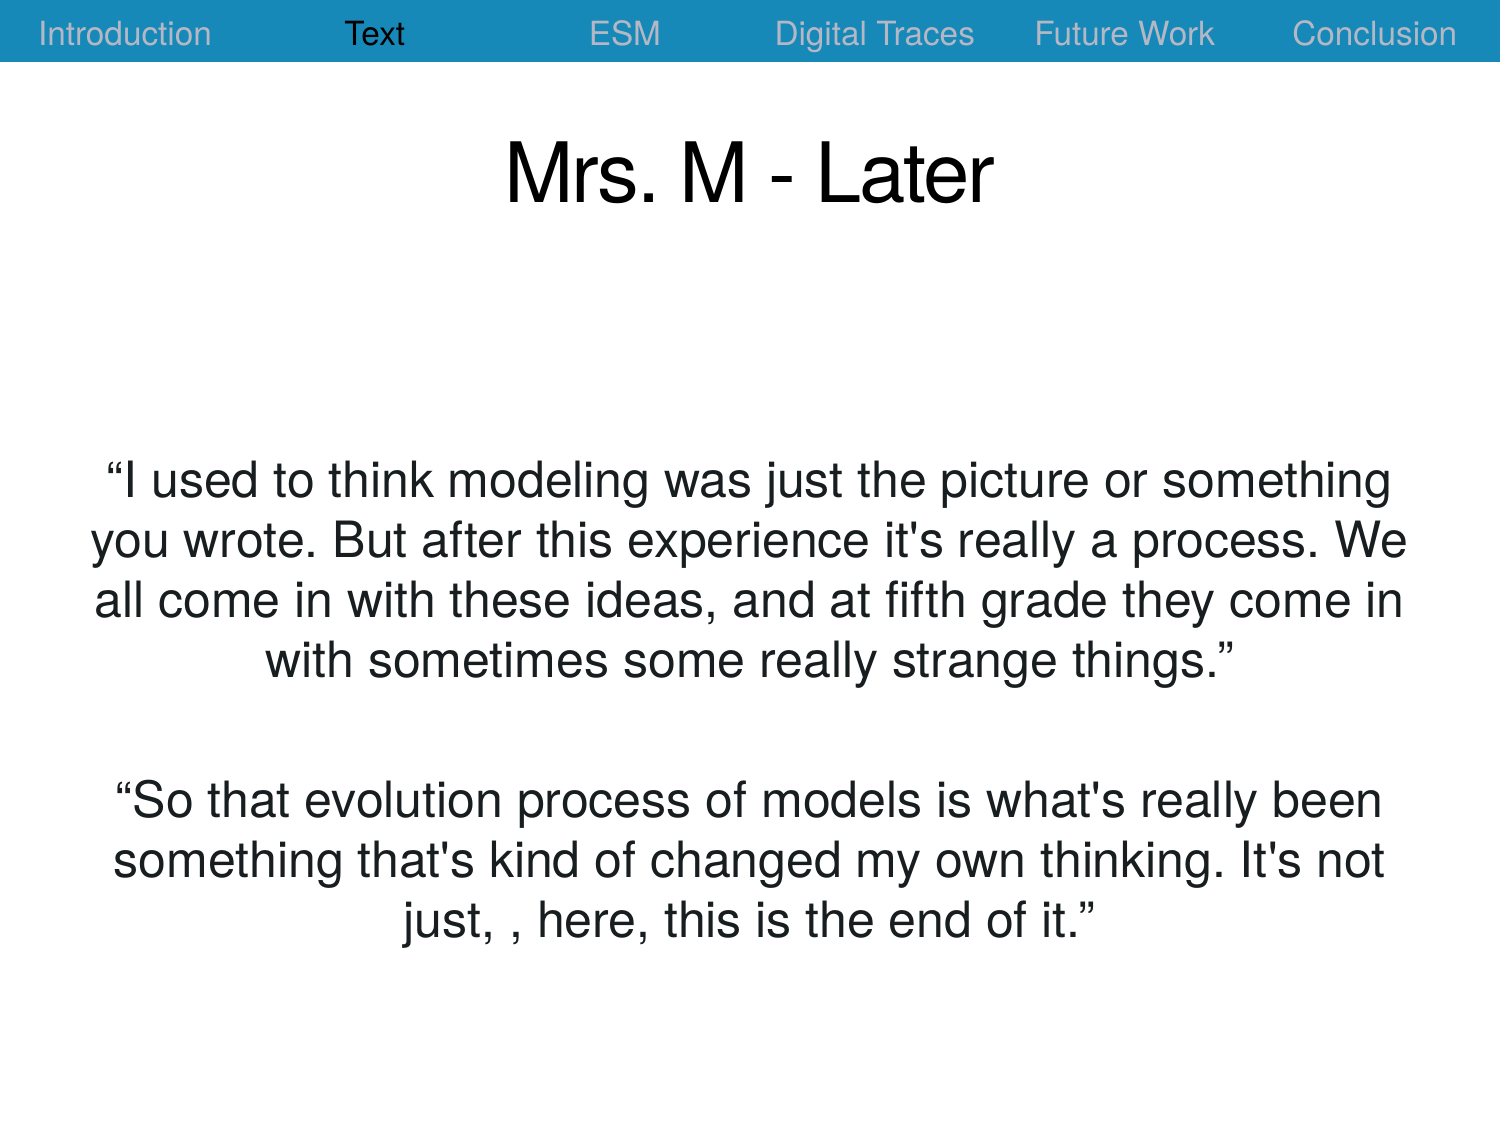

| Introduction | Text | ESM | Digital Traces | Future Work | Conclusion |
| --- | --- | --- | --- | --- | --- |
# Mrs. M - Later

“I used to think modeling was just the picture or something you wrote. But after this experience it's really a process. We all come in with these ideas, and at fifth grade they come in with sometimes some really strange things.”

“So that evolution process of models is what's really been something that's kind of changed my own thinking. It's not just, , here, this is the end of it.”